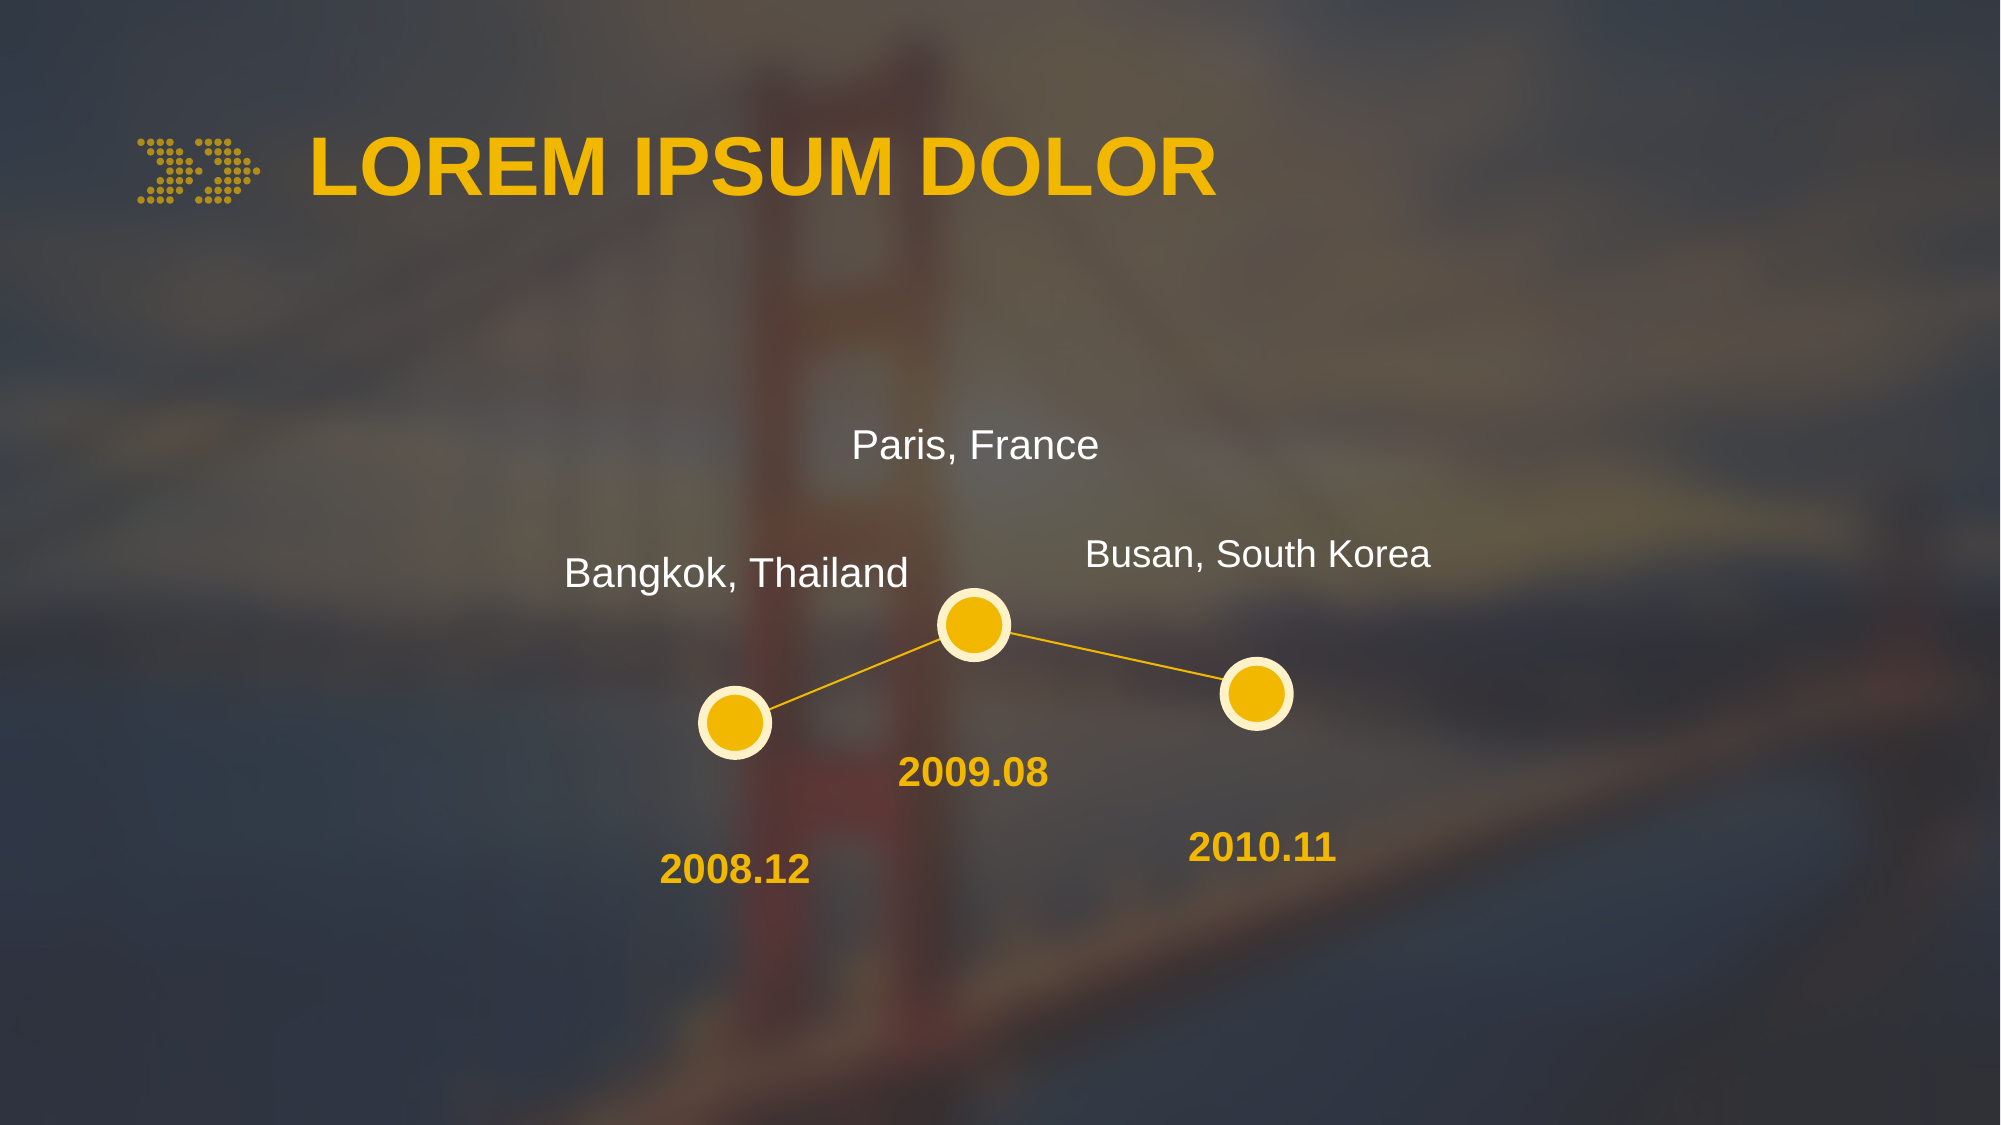

LOREM IPSUM DOLOR
2009.08
Paris, France

Busan, South Korea
2010.11

2008.12
Bangkok, Thailand